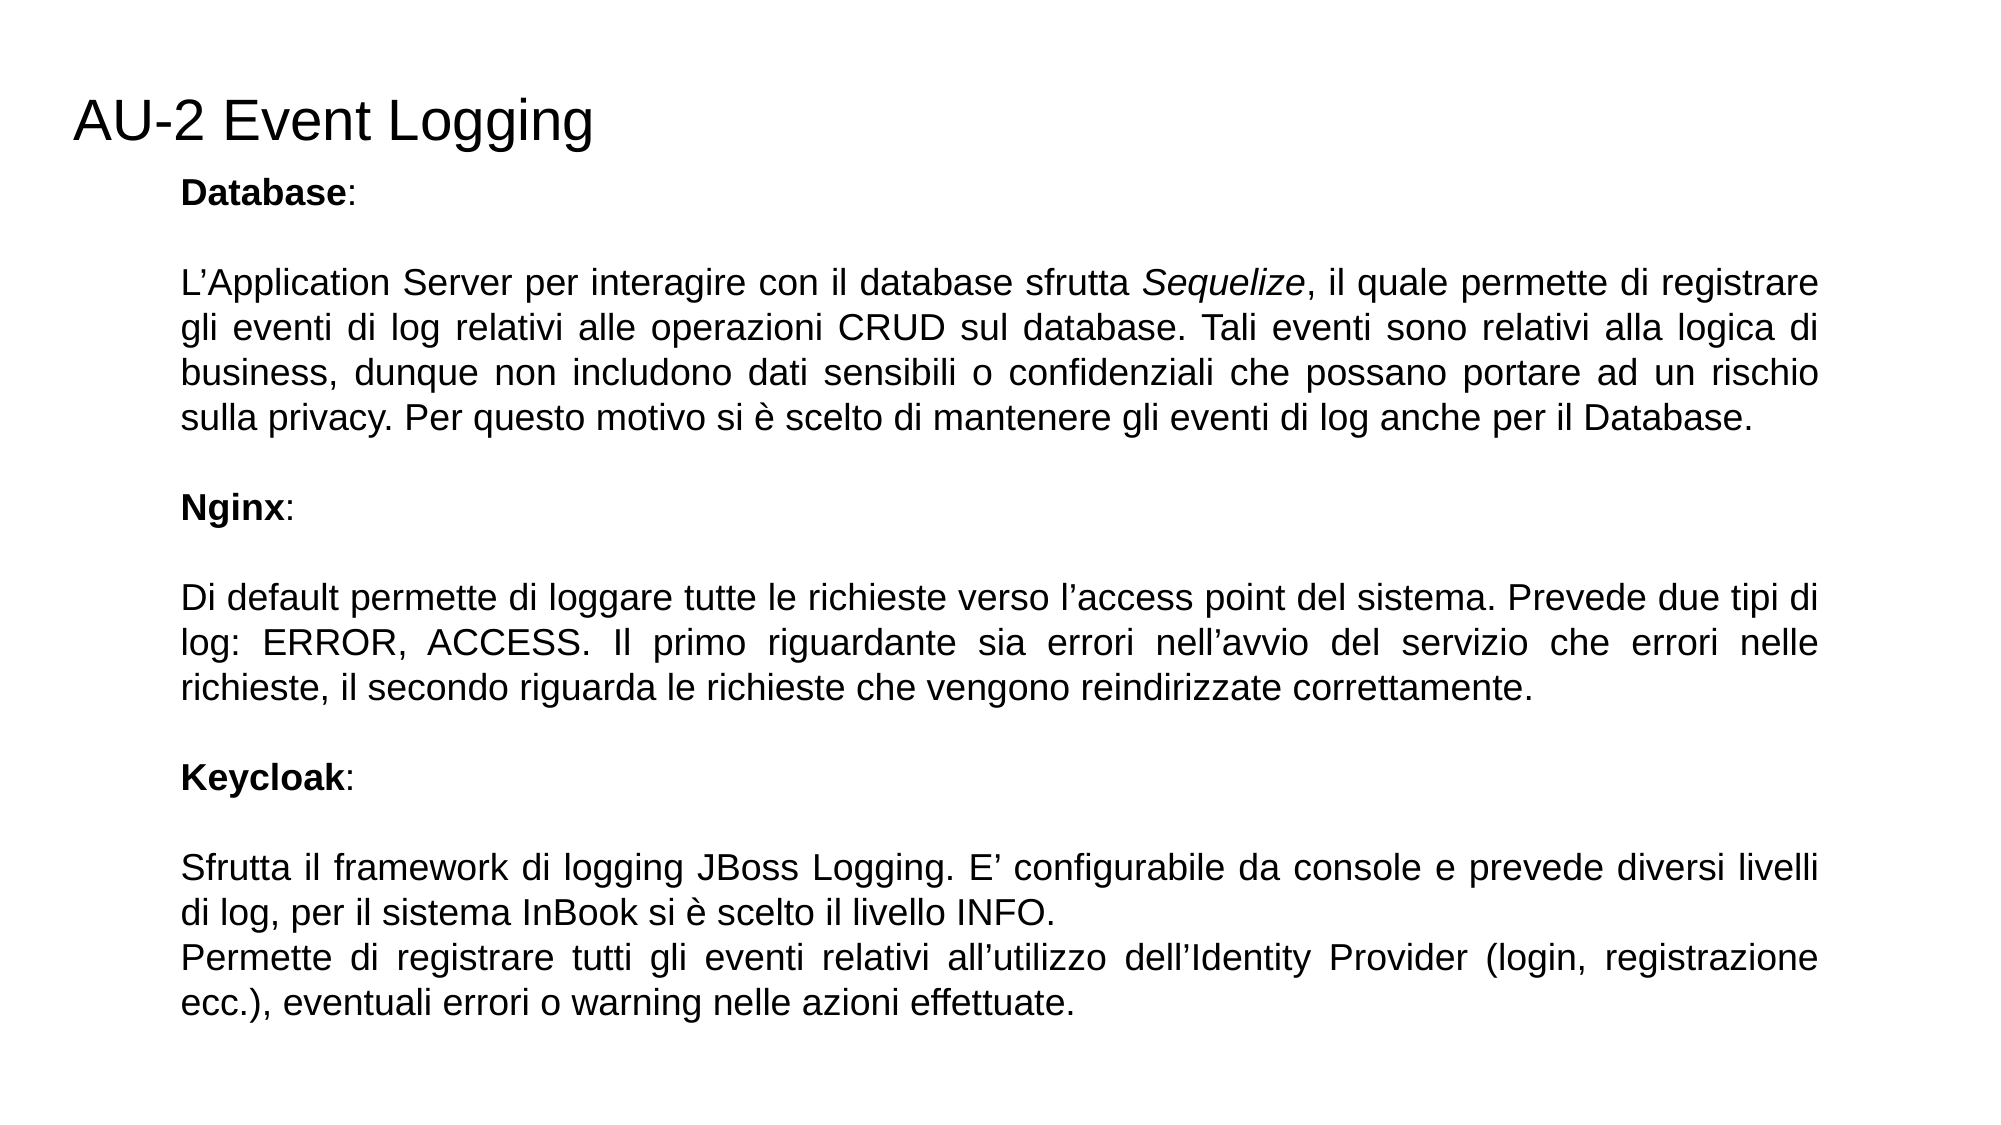

AU-2 Event Logging
Database:

L’Application Server per interagire con il database sfrutta Sequelize, il quale permette di registrare gli eventi di log relativi alle operazioni CRUD sul database. Tali eventi sono relativi alla logica di business, dunque non includono dati sensibili o confidenziali che possano portare ad un rischio sulla privacy. Per questo motivo si è scelto di mantenere gli eventi di log anche per il Database.

Nginx:

Di default permette di loggare tutte le richieste verso l’access point del sistema. Prevede due tipi di log: ERROR, ACCESS. Il primo riguardante sia errori nell’avvio del servizio che errori nelle richieste, il secondo riguarda le richieste che vengono reindirizzate correttamente.

Keycloak:

Sfrutta il framework di logging JBoss Logging. E’ configurabile da console e prevede diversi livelli di log, per il sistema InBook si è scelto il livello INFO.
Permette di registrare tutti gli eventi relativi all’utilizzo dell’Identity Provider (login, registrazione ecc.), eventuali errori o warning nelle azioni effettuate.